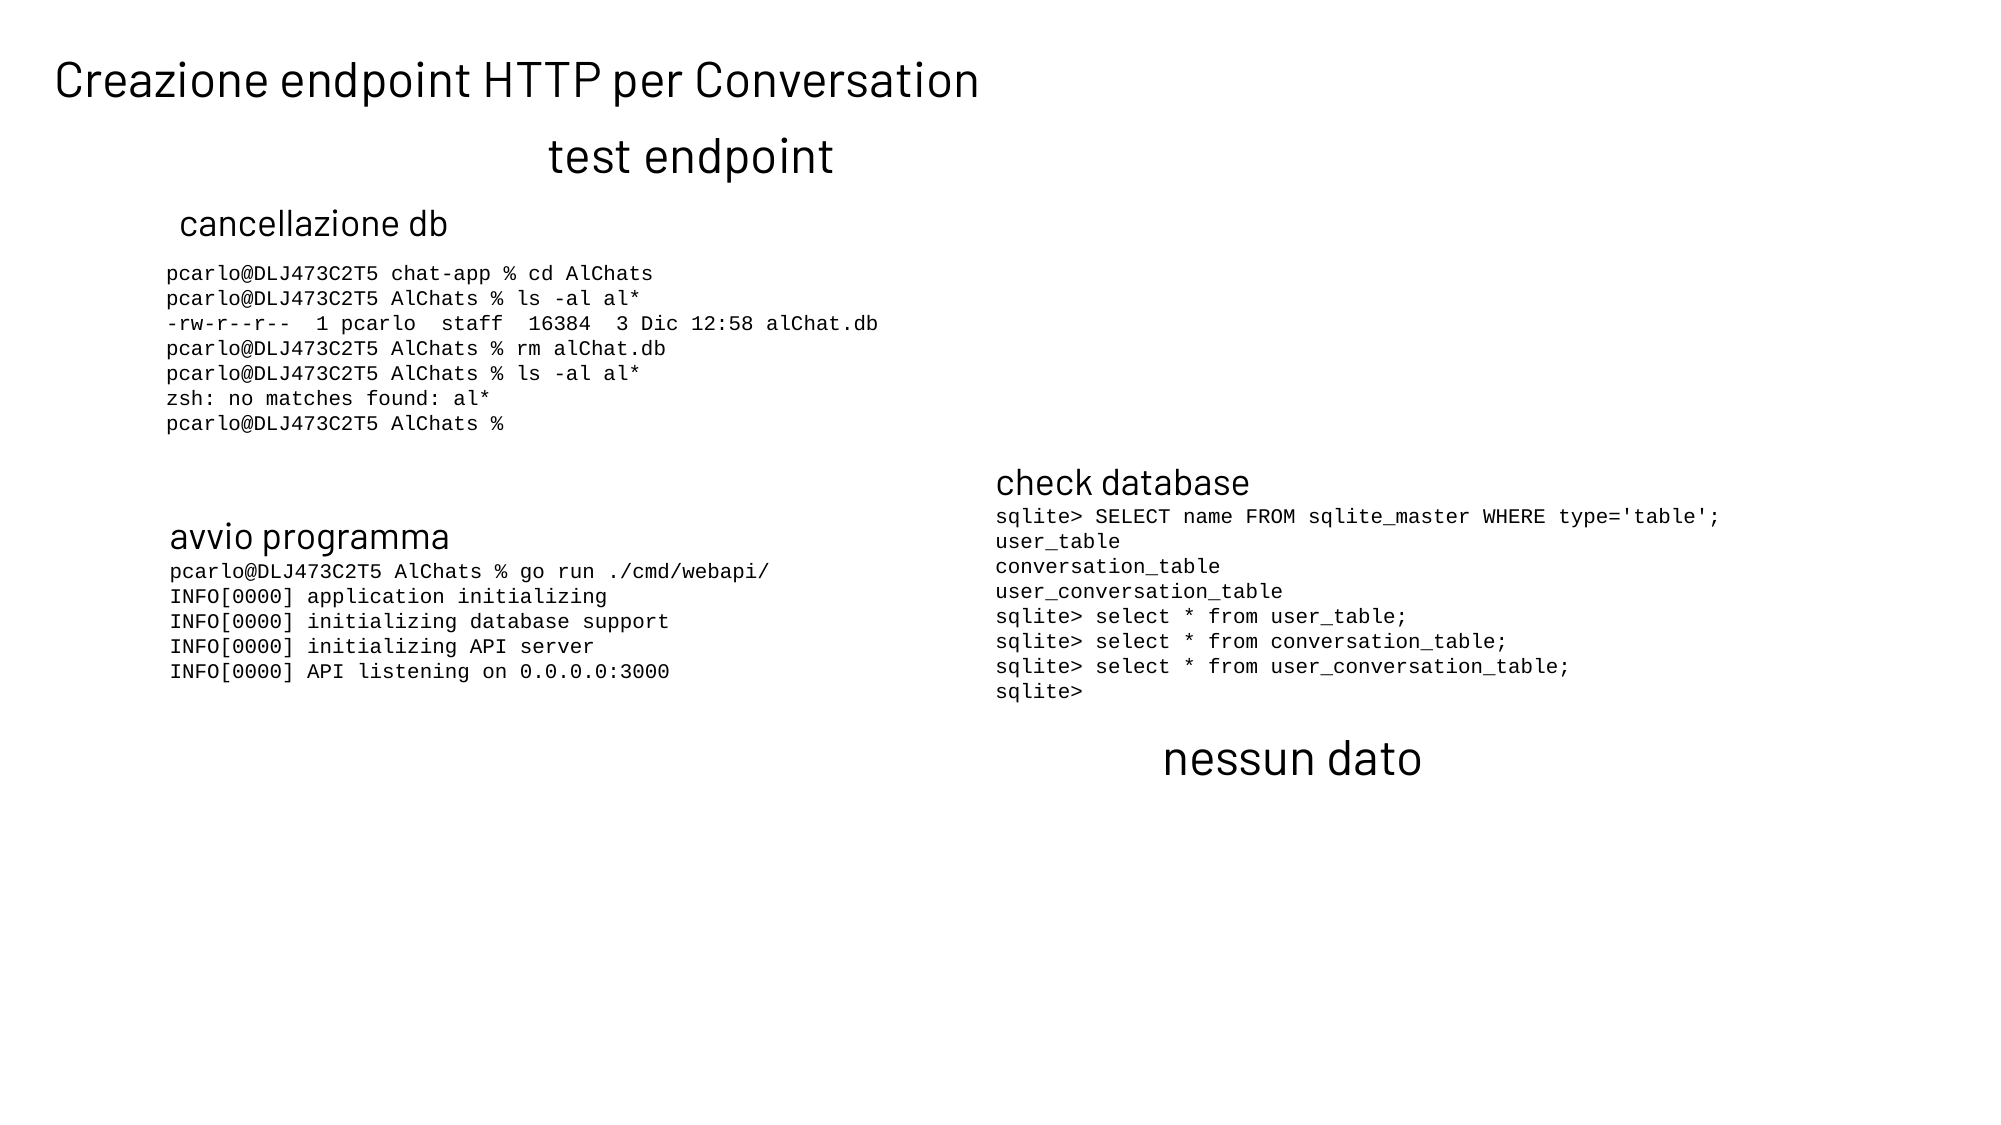

Creazione endpoint HTTP per Conversation
test endpoint
cancellazione db
pcarlo@DLJ473C2T5 chat-app % cd AlChats
pcarlo@DLJ473C2T5 AlChats % ls -al al*
-rw-r--r--  1 pcarlo  staff  16384  3 Dic 12:58 alChat.db
pcarlo@DLJ473C2T5 AlChats % rm alChat.db
pcarlo@DLJ473C2T5 AlChats % ls -al al*
zsh: no matches found: al*
pcarlo@DLJ473C2T5 AlChats %
check database
sqlite> SELECT name FROM sqlite_master WHERE type='table';
user_table
conversation_table
user_conversation_table
sqlite> select * from user_table;
sqlite> select * from conversation_table;
sqlite> select * from user_conversation_table;
sqlite>
avvio programma
pcarlo@DLJ473C2T5 AlChats % go run ./cmd/webapi/
INFO[0000] application initializing
INFO[0000] initializing database support
INFO[0000] initializing API server
INFO[0000] API listening on 0.0.0.0:3000
nessun dato